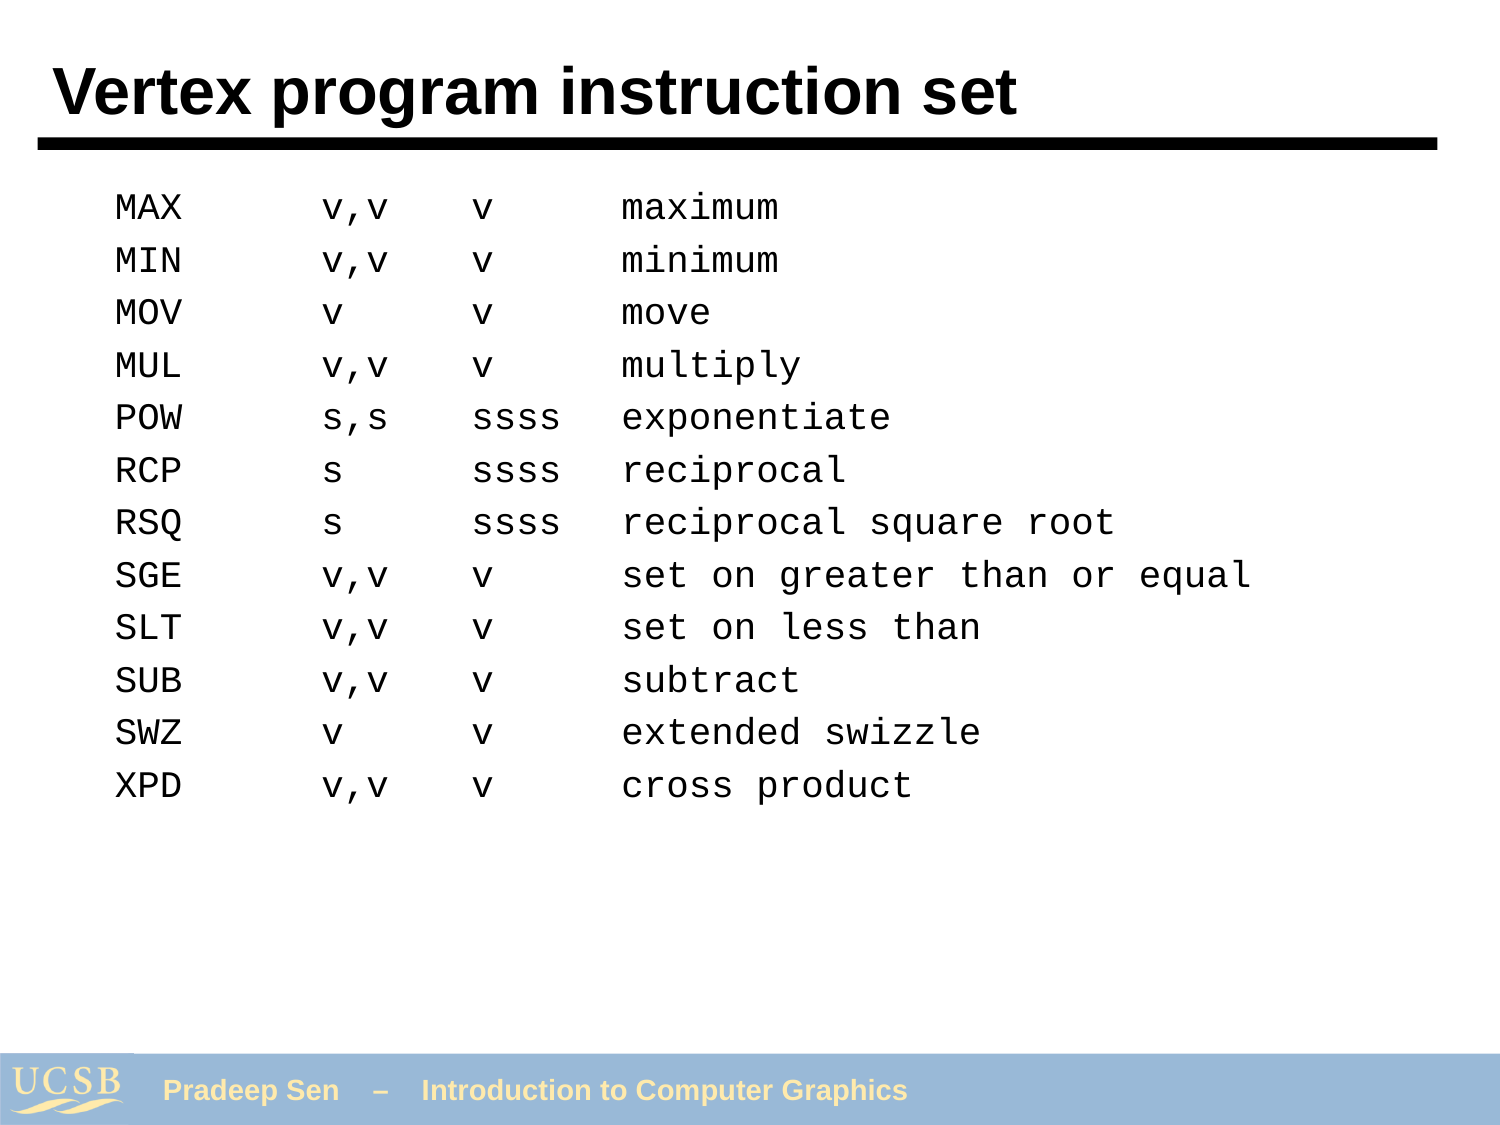

# Vertex program instruction set
MAX	v,v	v	maximum
MIN	v,v	v	minimum
MOV	v	v	move
MUL	v,v	v	multiply
POW	s,s	ssss	exponentiate
RCP	s	ssss	reciprocal
RSQ	s	ssss	reciprocal square root
SGE	v,v	v	set on greater than or equal
SLT	v,v	v	set on less than
SUB	v,v	v	subtract
SWZ	v	v	extended swizzle
XPD	v,v	v	cross product